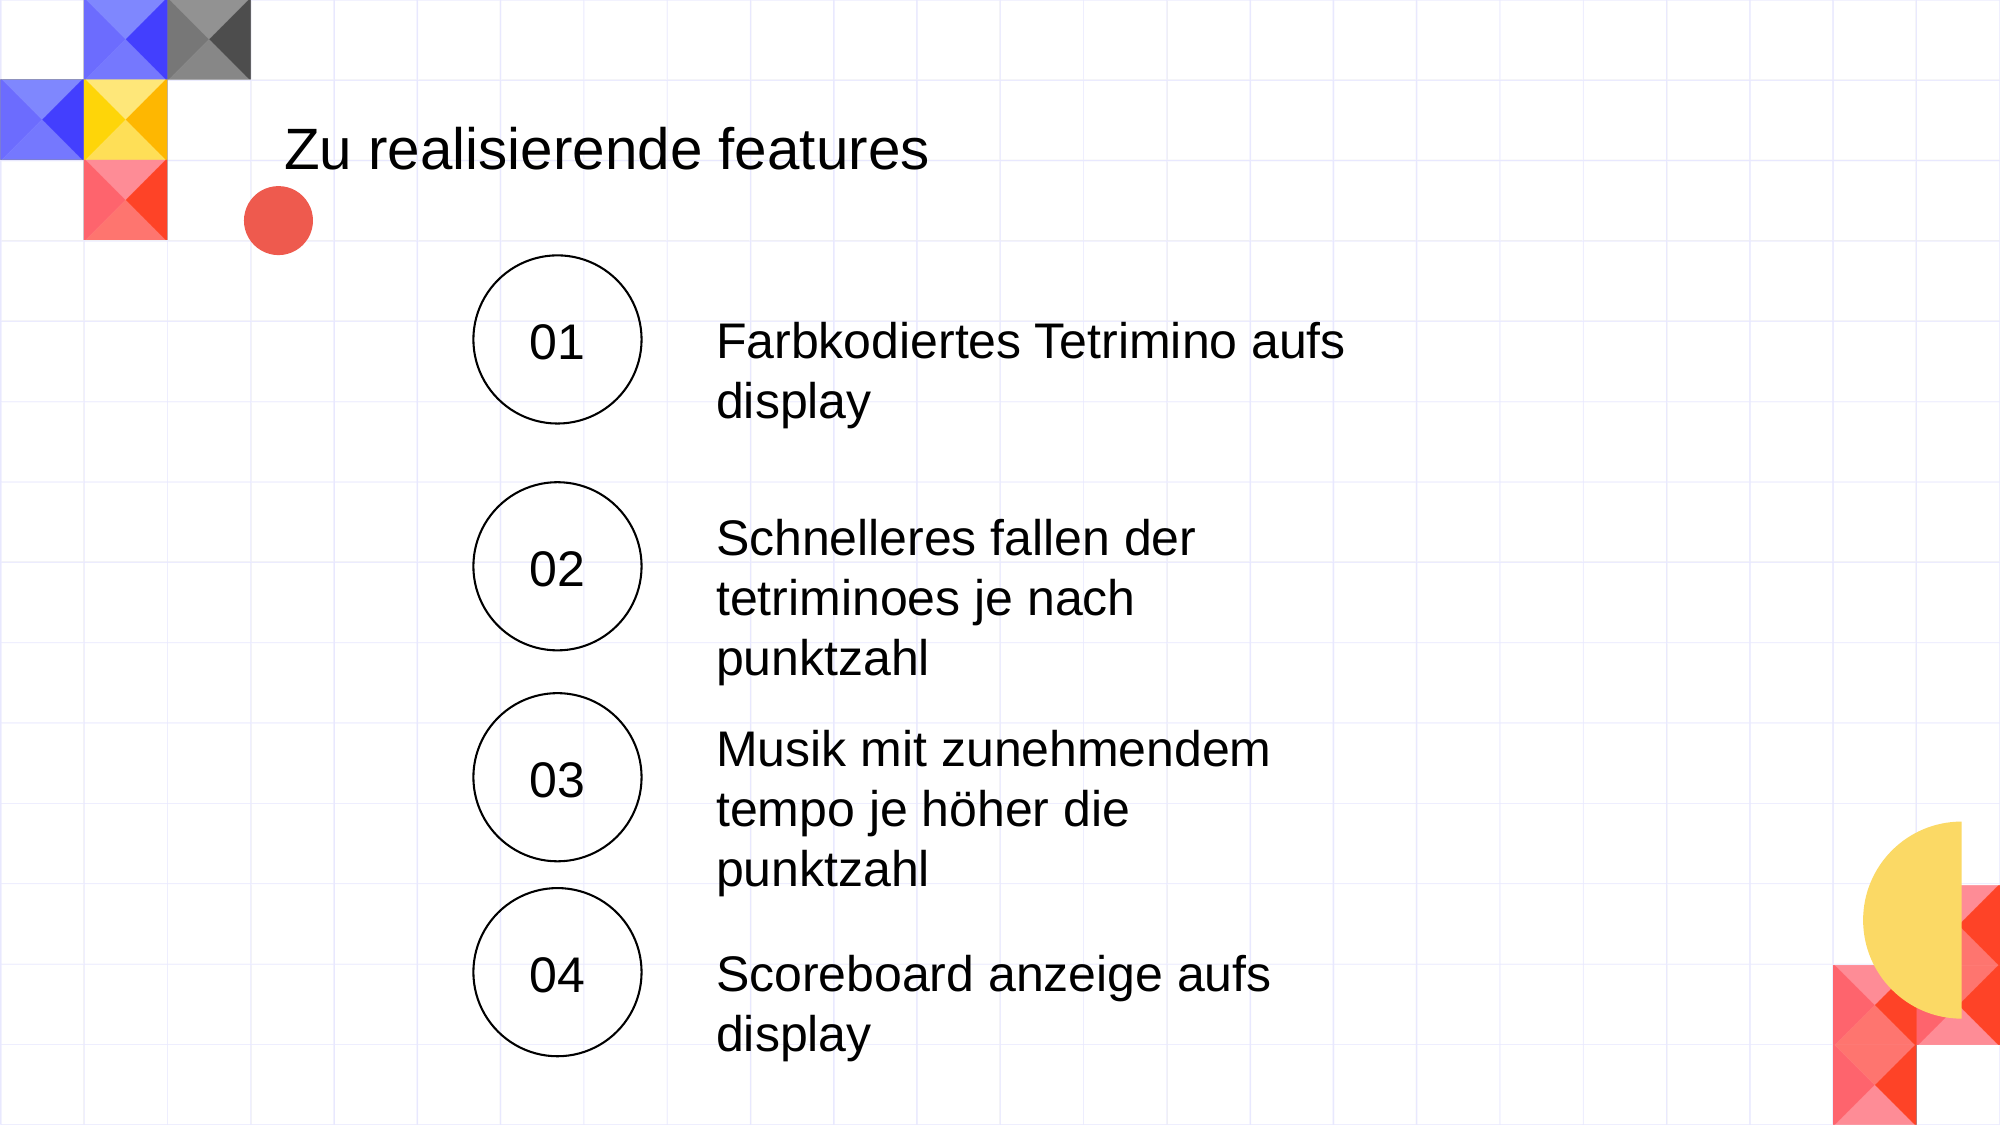

Zu realisierende features
01
Farbkodiertes Tetrimino aufs display
02
Schnelleres fallen der tetriminoes je nach punktzahl
03
Musik mit zunehmendem tempo je höher die punktzahl
04
Scoreboard anzeige aufs display